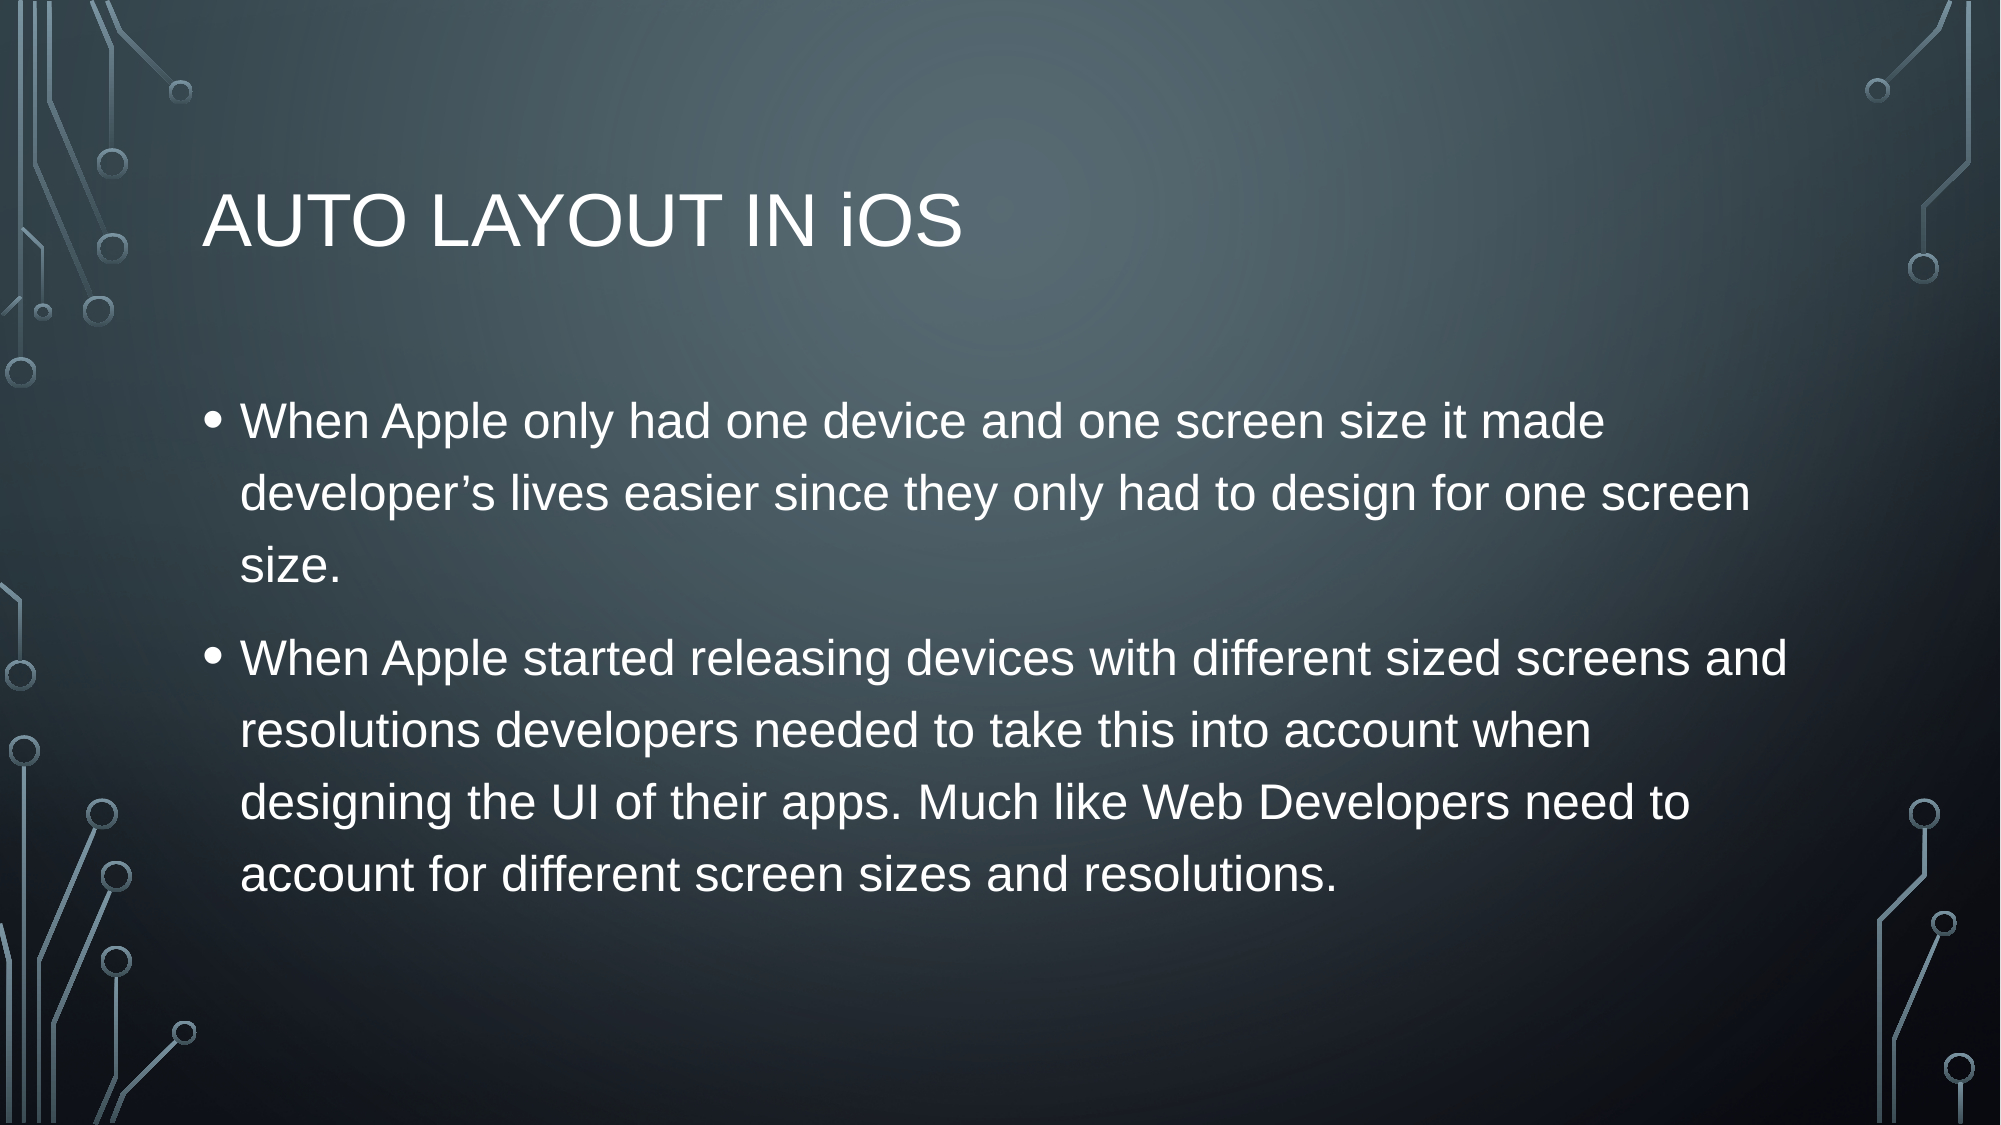

# Auto layout in iOS
When Apple only had one device and one screen size it made developer’s lives easier since they only had to design for one screen size.
When Apple started releasing devices with different sized screens and resolutions developers needed to take this into account when designing the UI of their apps. Much like Web Developers need to account for different screen sizes and resolutions.